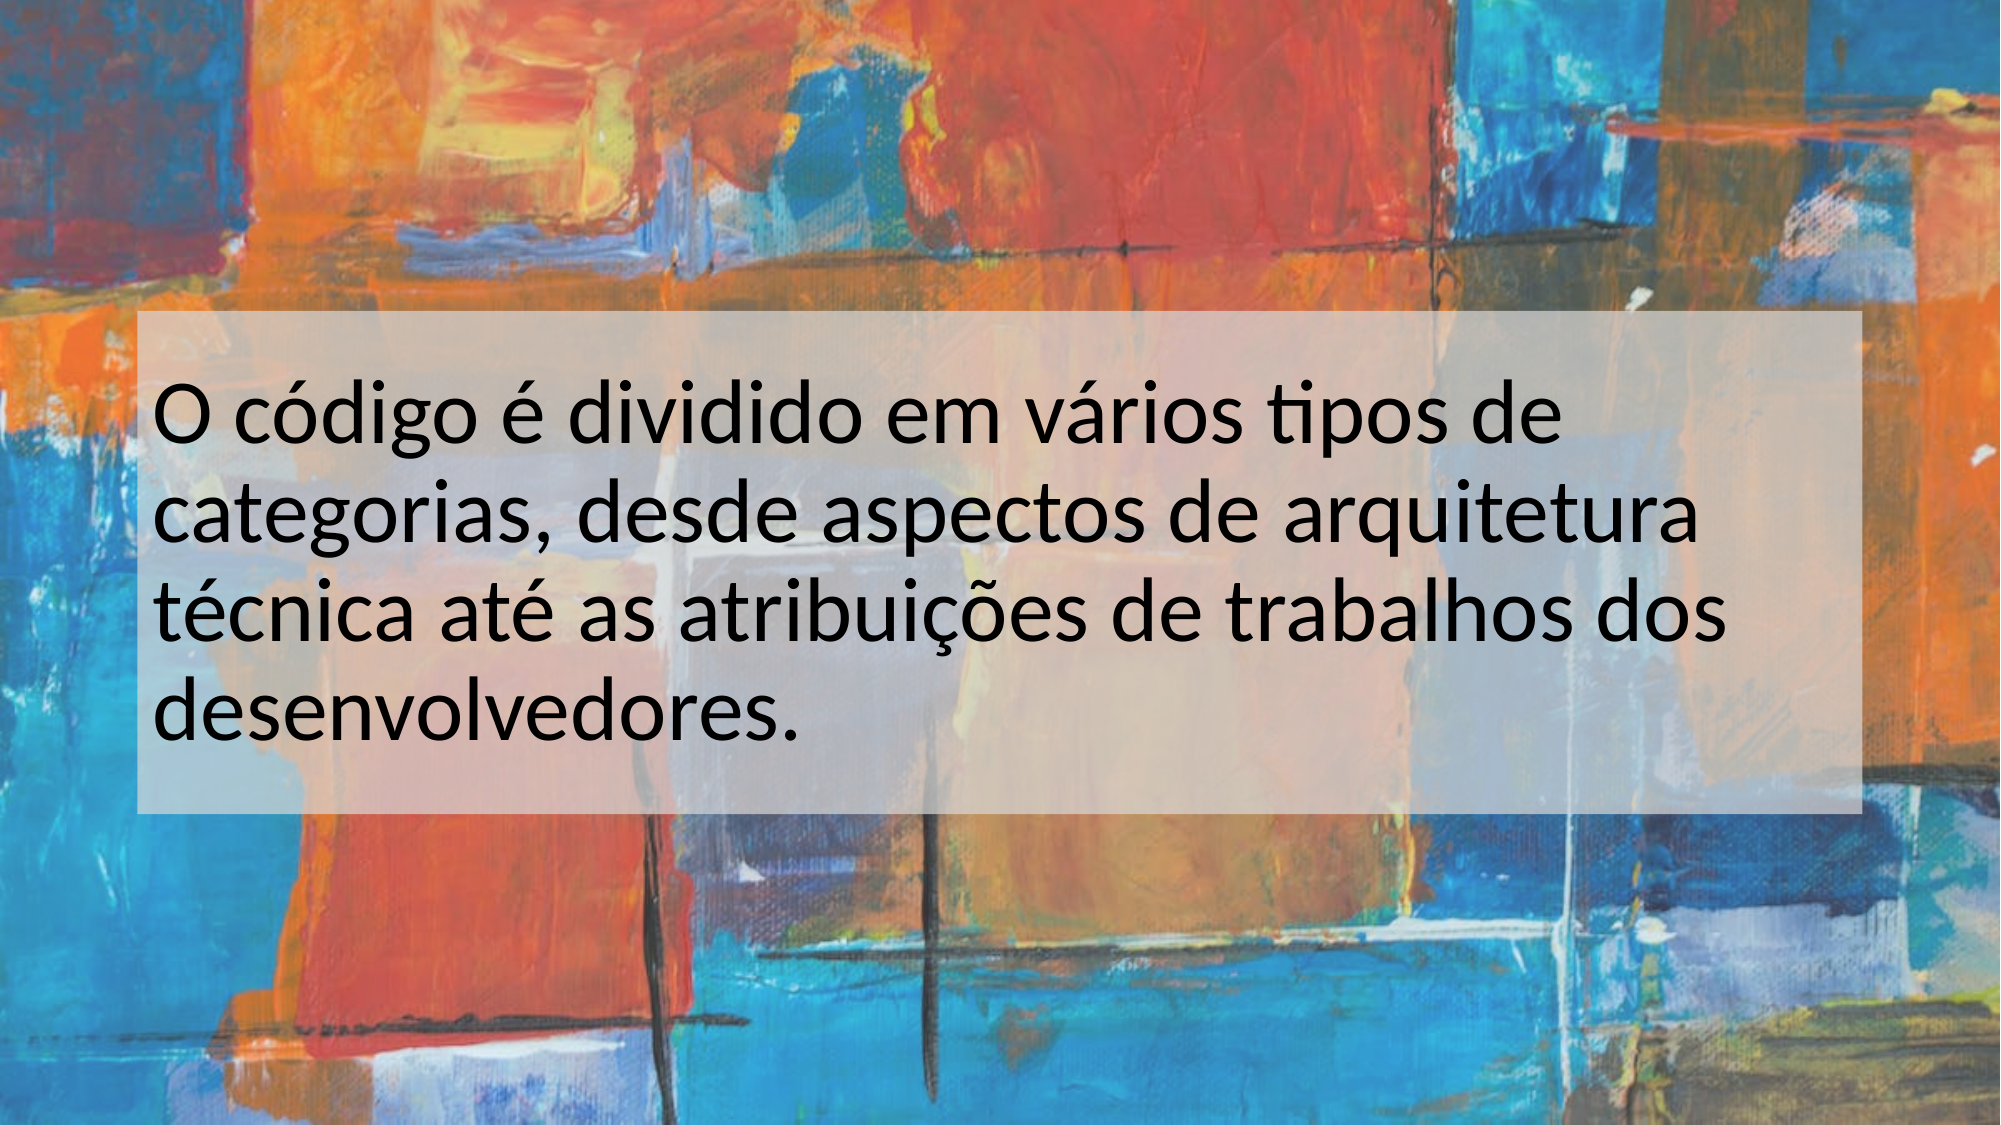

# O código é dividido em vários tipos de categorias, desde aspectos de arquitetura técnica até as atribuições de trabalhos dos desenvolvedores.